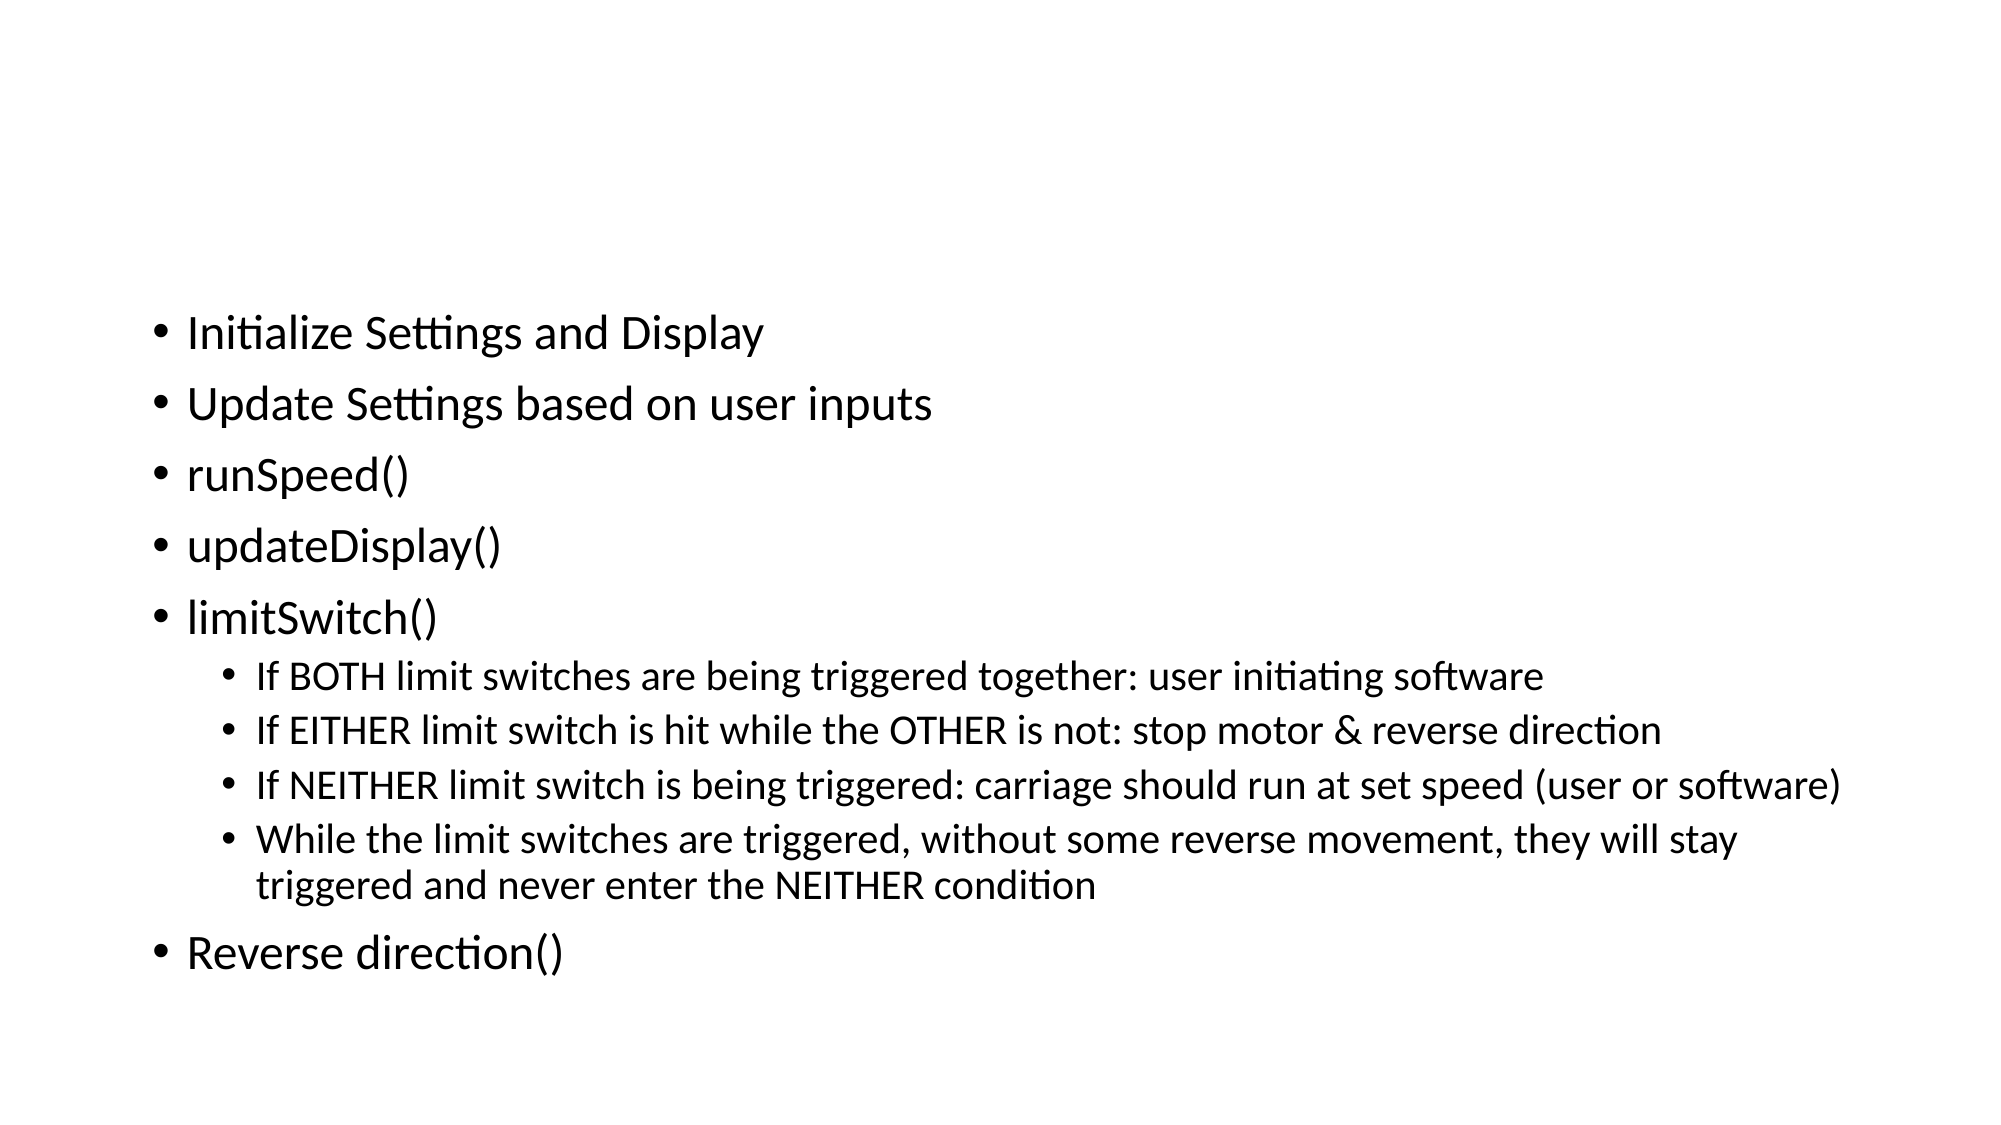

#
Initialize Settings and Display
Update Settings based on user inputs
runSpeed()
updateDisplay()
limitSwitch()
If BOTH limit switches are being triggered together: user initiating software
If EITHER limit switch is hit while the OTHER is not: stop motor & reverse direction
If NEITHER limit switch is being triggered: carriage should run at set speed (user or software)
While the limit switches are triggered, without some reverse movement, they will stay triggered and never enter the NEITHER condition
Reverse direction()